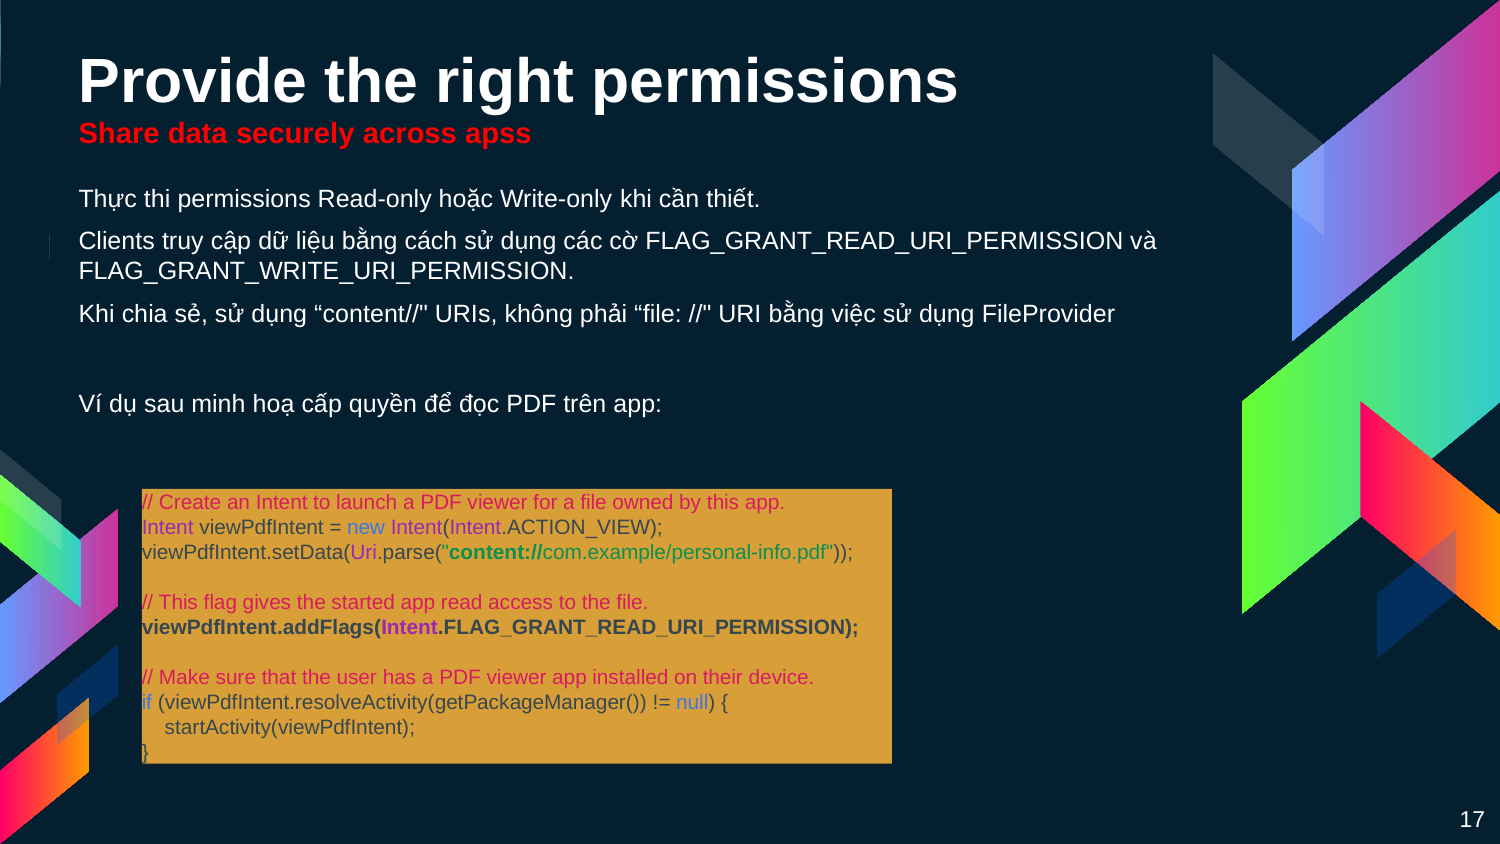

# Provide the right permissions Share data securely across apss
Thực thi permissions Read-only hoặc Write-only khi cần thiết.
Clients truy cập dữ liệu bằng cách sử dụng các cờ FLAG_GRANT_READ_URI_PERMISSION và FLAG_GRANT_WRITE_URI_PERMISSION.
Khi chia sẻ, sử dụng “content//" URIs, không phải “file: //" URI bằng việc sử dụng FileProvider

Ví dụ sau minh hoạ cấp quyền để đọc PDF trên app:

// Create an Intent to launch a PDF viewer for a file owned by this app.
Intent viewPdfIntent = new Intent(Intent.ACTION_VIEW);
viewPdfIntent.setData(Uri.parse("content://com.example/personal-info.pdf"));
// This flag gives the started app read access to the file.
viewPdfIntent.addFlags(Intent.FLAG_GRANT_READ_URI_PERMISSION);
// Make sure that the user has a PDF viewer app installed on their device.
if (viewPdfIntent.resolveActivity(getPackageManager()) != null) {
    startActivity(viewPdfIntent);
}
17